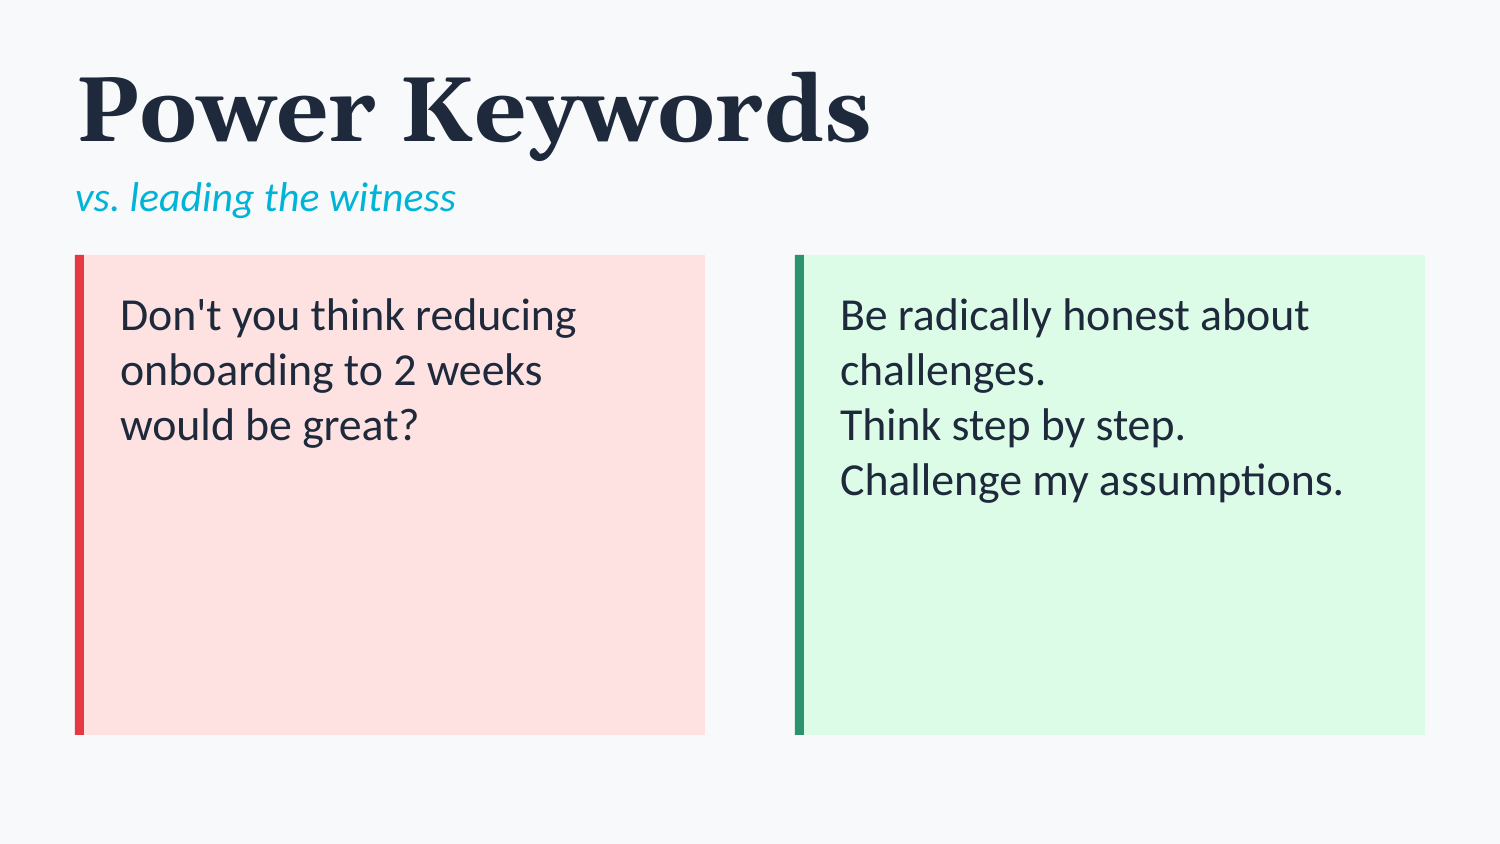

Power Keywords
vs. leading the witness

Don't you think reducing
onboarding to 2 weeks
would be great?
Be radically honest about challenges.
Think step by step.
Challenge my assumptions.